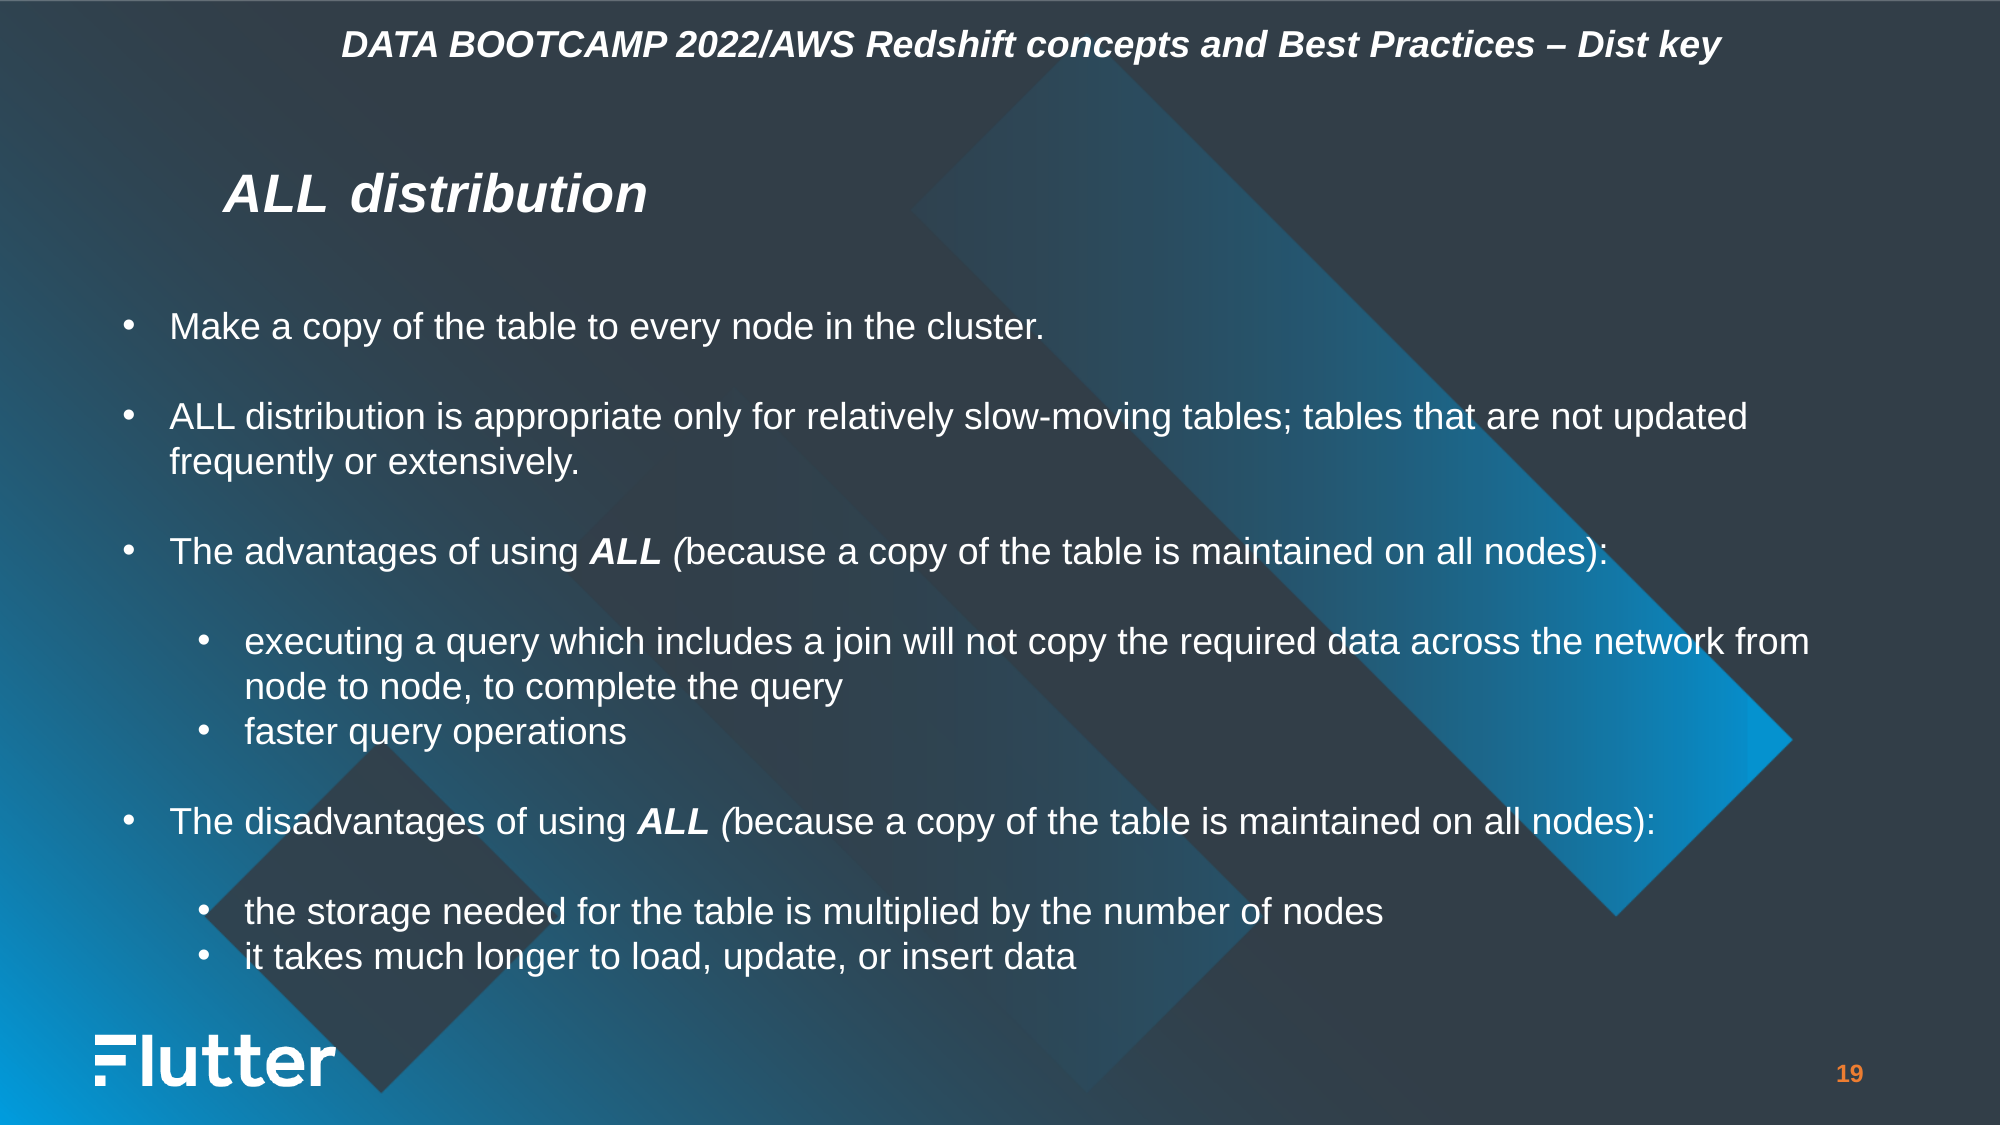

DATA BOOTCAMP 2022/AWS Redshift concepts and Best Practices – Dist key
ALL distribution
Make a copy of the table to every node in the cluster.

ALL distribution is appropriate only for relatively slow-moving tables; tables that are not updated frequently or extensively.

The advantages of using ALL (because a copy of the table is maintained on all nodes):

executing a query which includes a join will not copy the required data across the network from node to node, to complete the query
faster query operations

The disadvantages of using ALL (because a copy of the table is maintained on all nodes):

the storage needed for the table is multiplied by the number of nodes
it takes much longer to load, update, or insert data